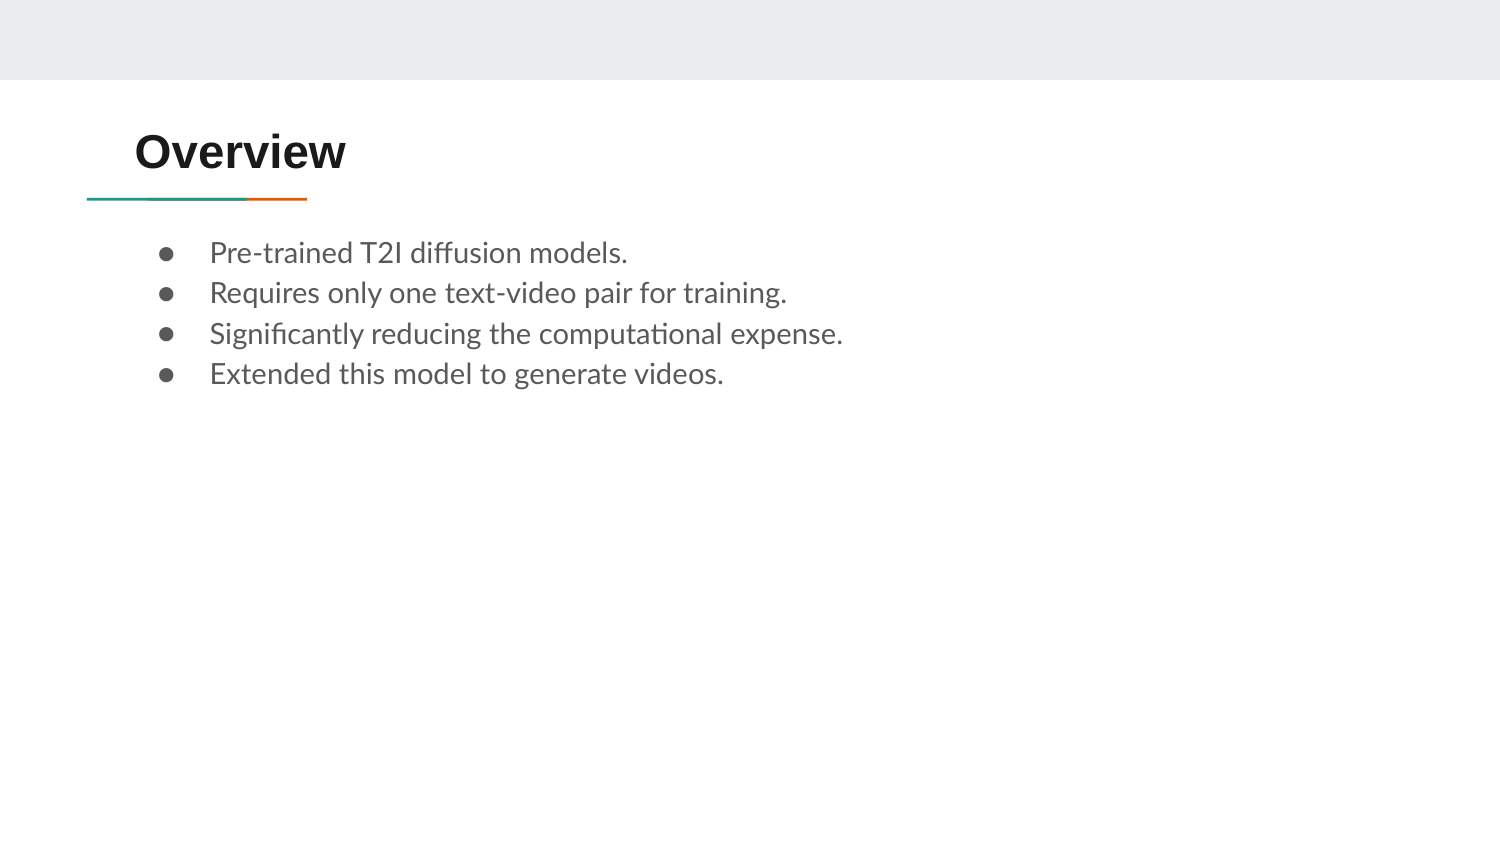

# Overview
Pre-trained T2I diffusion models.
Requires only one text-video pair for training.
Significantly reducing the computational expense.
Extended this model to generate videos.